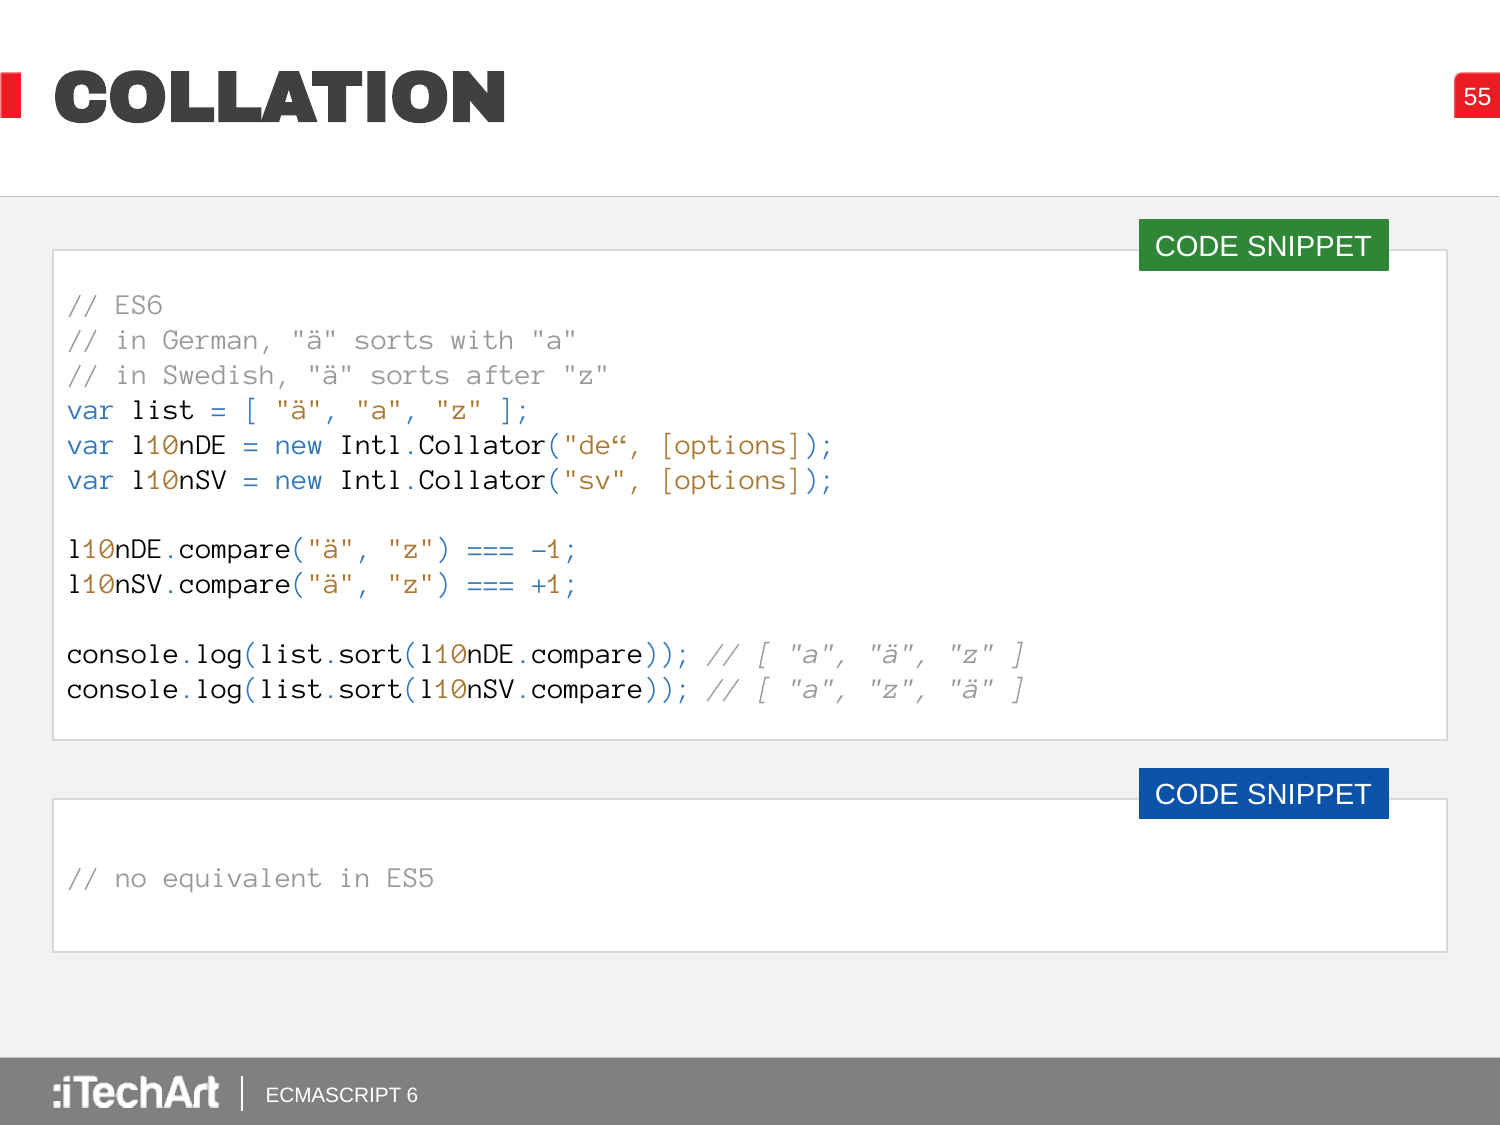

# COLLATION
CODE SNIPPET
// ES6
// in German, "ä" sorts with "a"
// in Swedish, "ä" sorts after "z"
var list = [ "ä", "a", "z" ];
var l10nDE = new Intl.Collator("de“, [options]);
var l10nSV = new Intl.Collator("sv", [options]);

l10nDE.compare("ä", "z") === -1;
l10nSV.compare("ä", "z") === +1;

console.log(list.sort(l10nDE.compare)); // [ "a", "ä", "z" ]
console.log(list.sort(l10nSV.compare)); // [ "a", "z", "ä" ]
CODE SNIPPET
// no equivalent in ES5
ECMASCRIPT 6